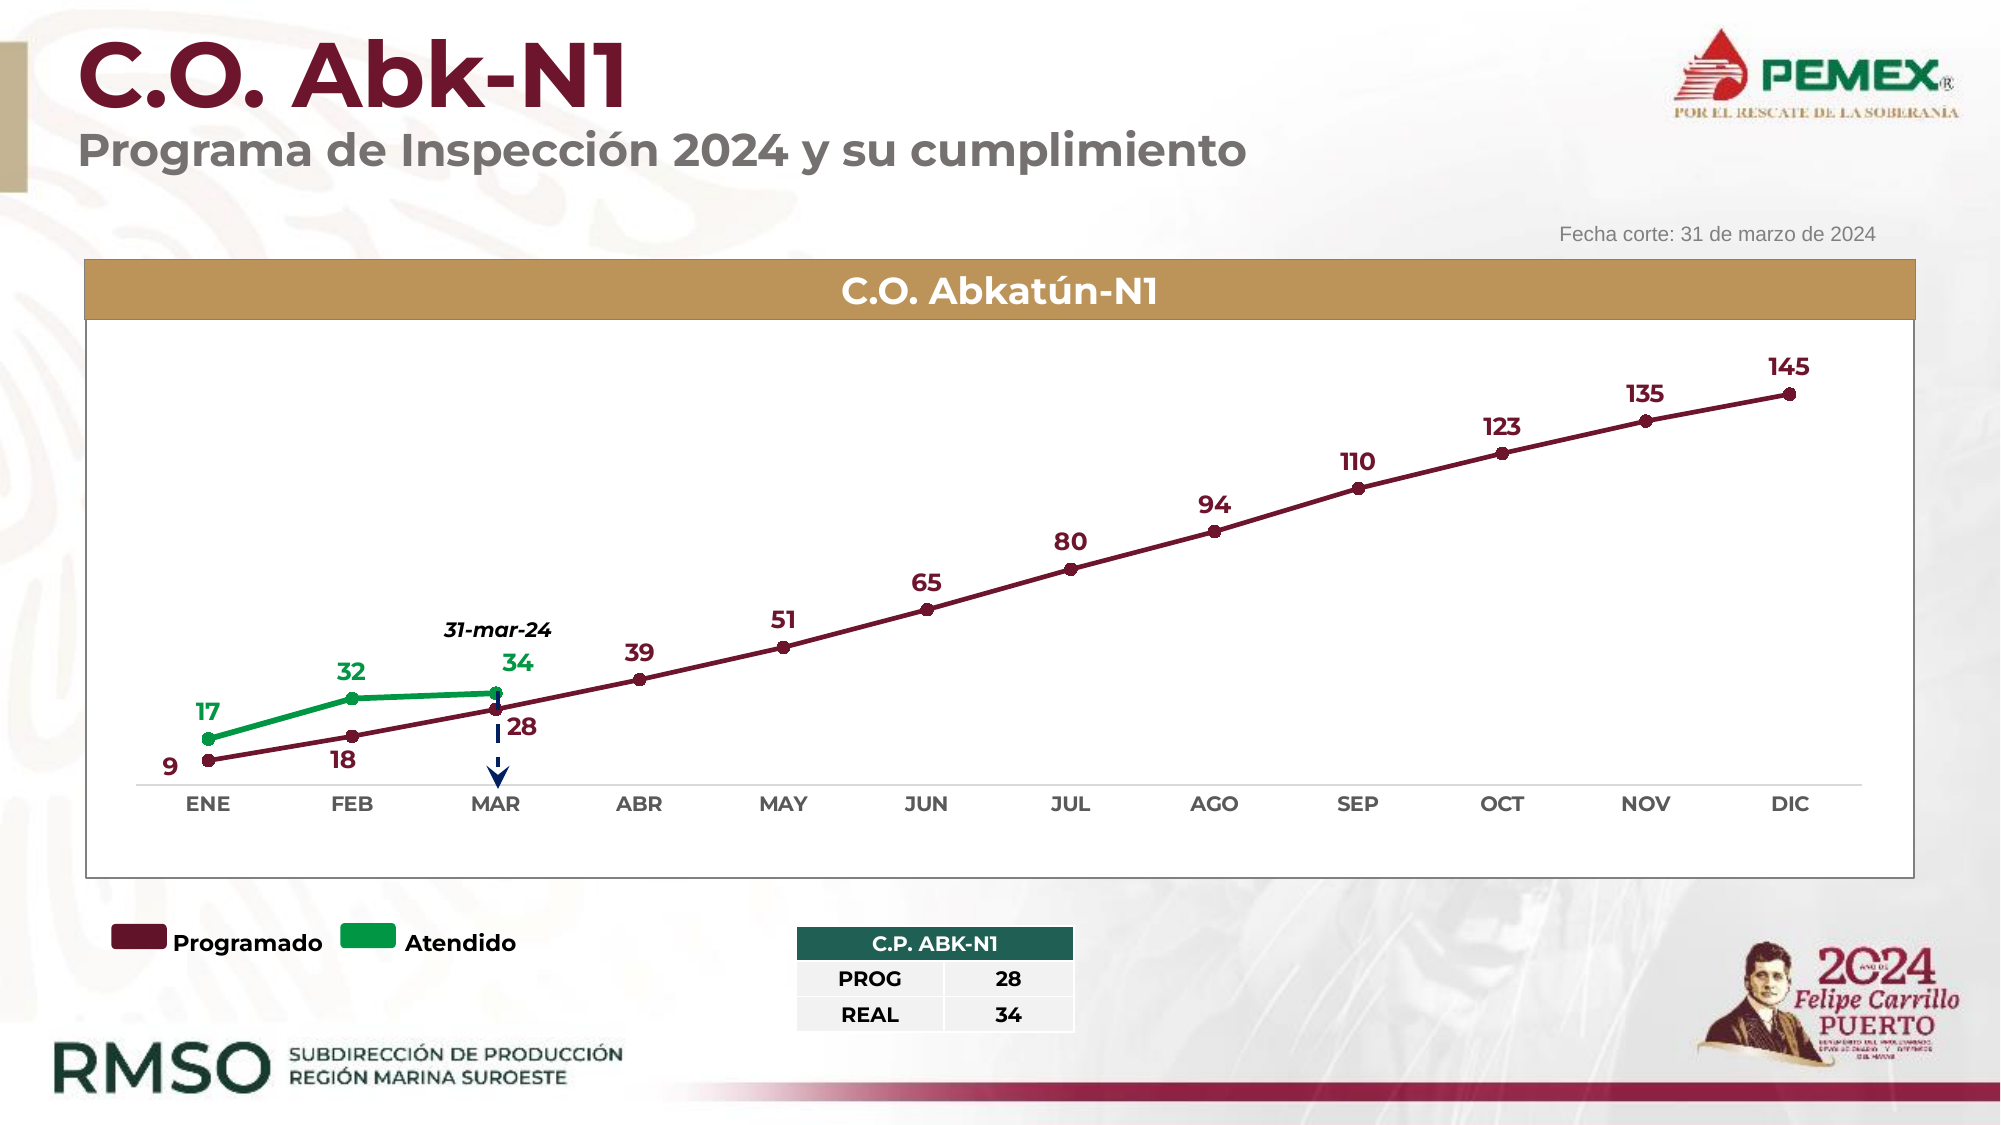

# C.O. Abk-N1 Programa de Inspección 2024 y su cumplimiento
Fecha corte: 31 de marzo de 2024
C.O. Abkatún-N1

### Chart

| Category | Programado | Realizado |
|---|---|---|
| ENE | 9.0 | 17.0 |
| FEB | 18.0 | 32.0 |
| MAR | 28.0 | 34.0 |
| ABR | 39.0 | None |
| MAY | 51.0 | None |
| JUN | 65.0 | None |
| JUL | 80.0 | None |
| AGO | 94.0 | None |
| SEP | 110.0 | None |
| OCT | 123.0 | None |
| NOV | 135.0 | None |
| DIC | 145.0 | None |
31-mar-24
Atendido

Programado

| C.P. ABK-N1 |  |
| --- | --- |
| PROG | 28 |
| REAL | 34 |